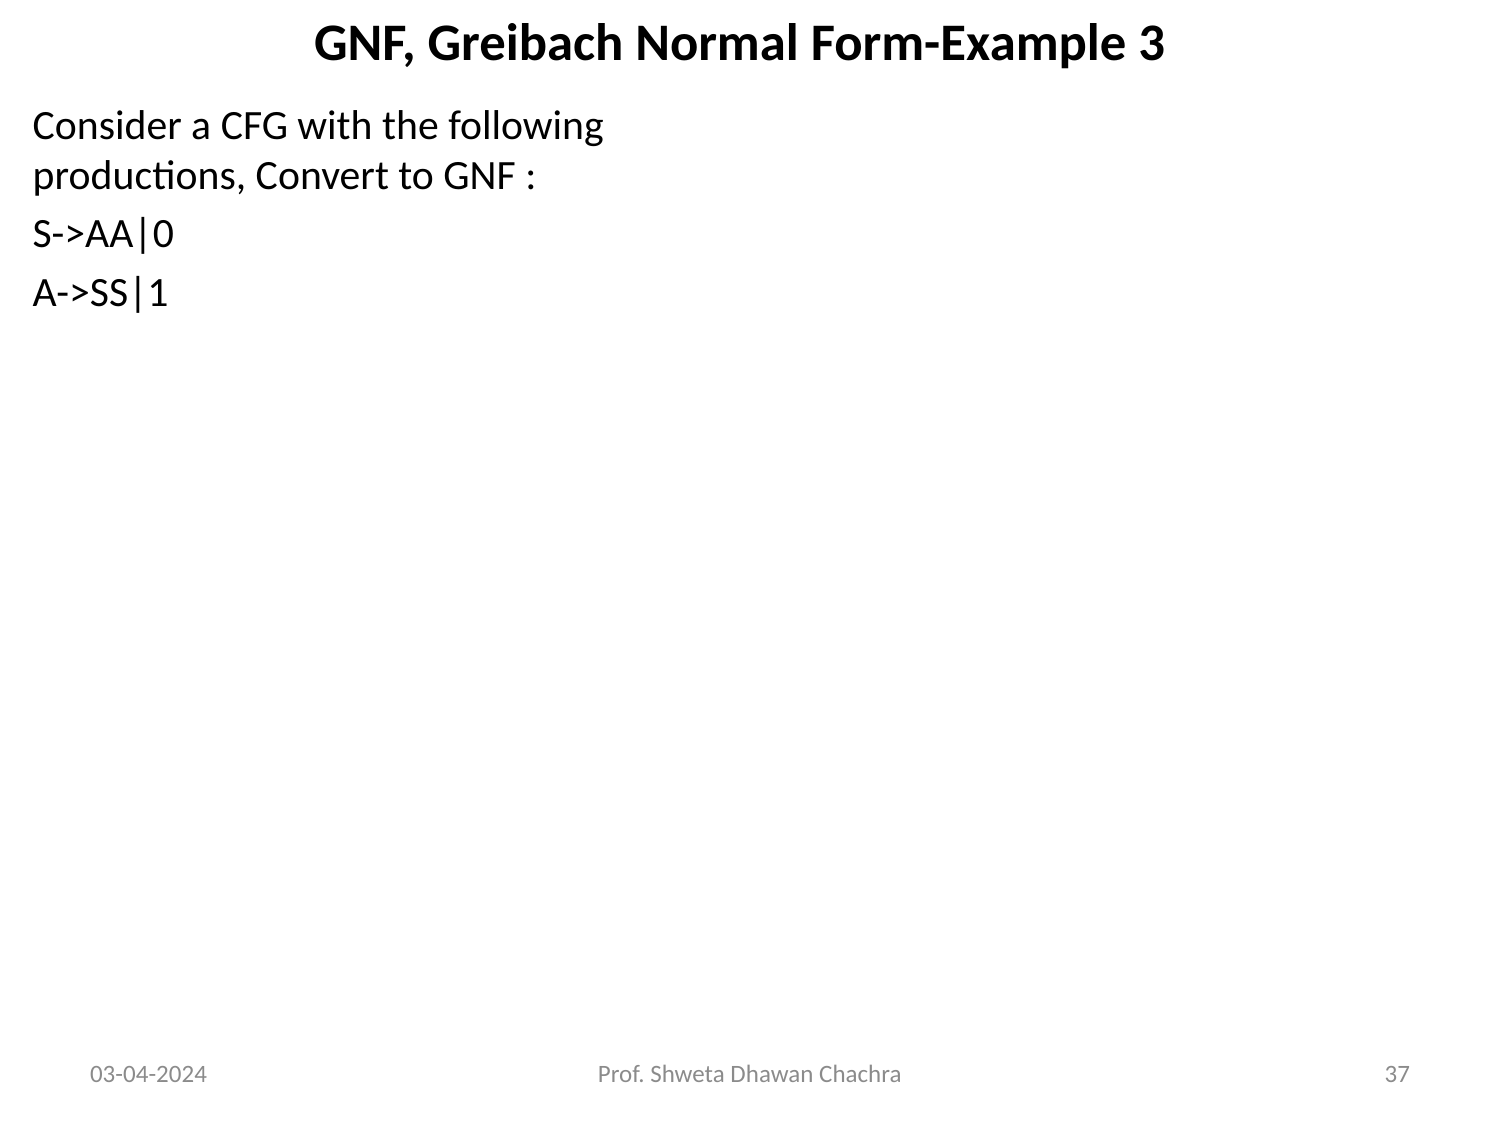

# GNF, Greibach Normal Form-Example 3
Consider a CFG with the following productions, Convert to GNF :
S->AA|0
A->SS|1

03-04-2024
Prof. Shweta Dhawan Chachra
37